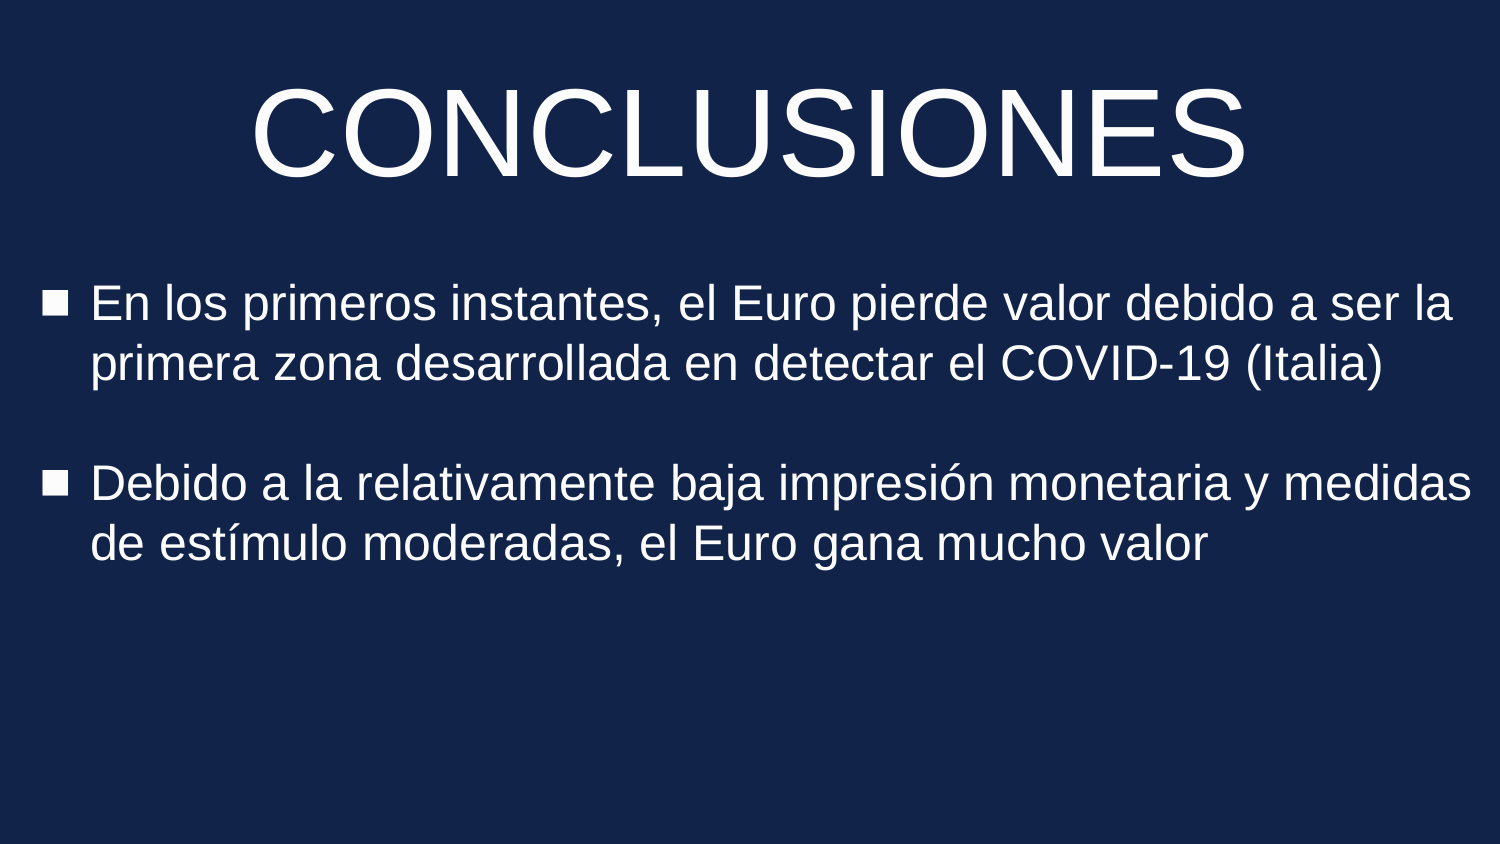

En los primeros instantes, el Euro pierde valor debido a ser la primera zona desarrollada en detectar el COVID-19 (Italia)

Debido a la relativamente baja impresión monetaria y medidas de estímulo moderadas, el Euro gana mucho valor
# CONCLUSIONES